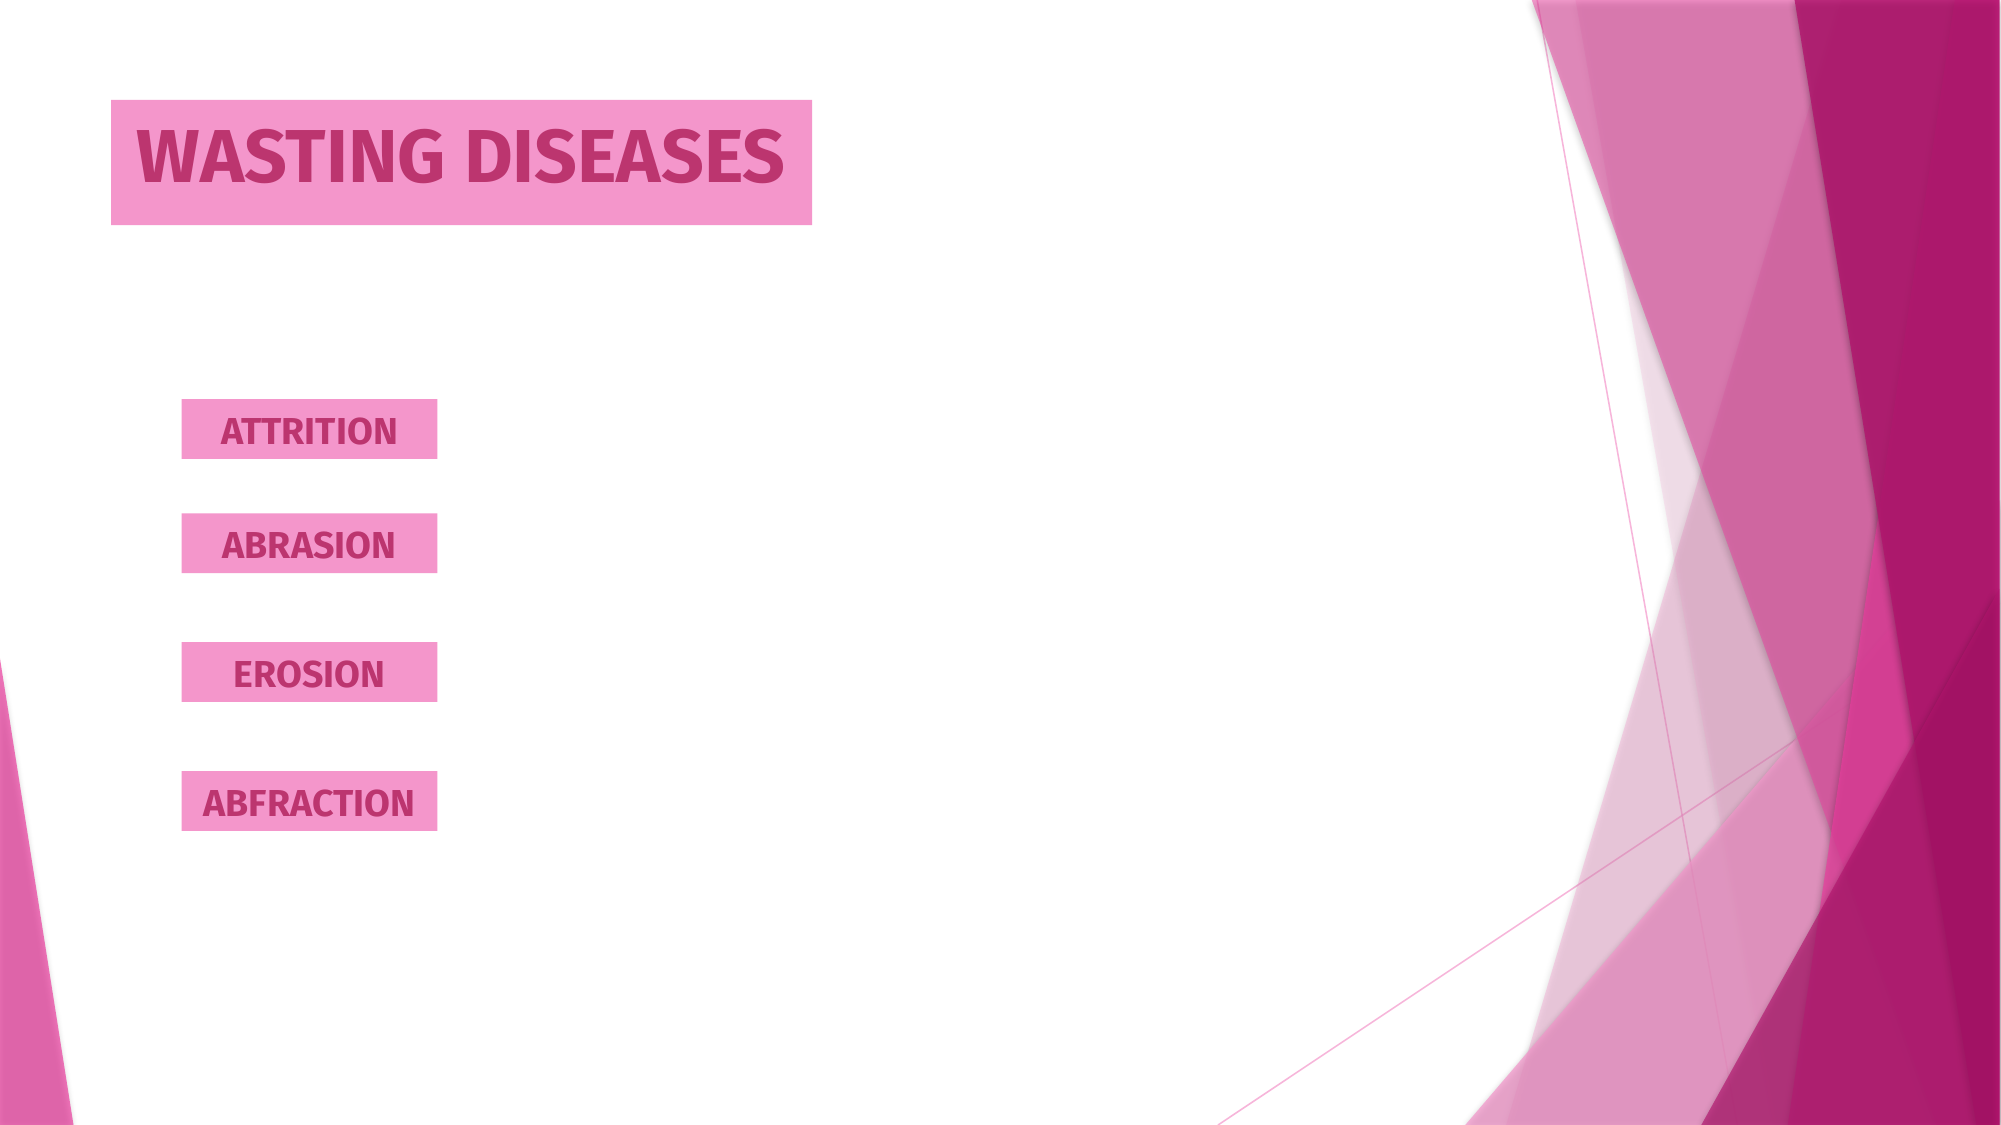

# WASTING DISEASES

ATTRITION
ABRASION
EROSION
ABFRACTION